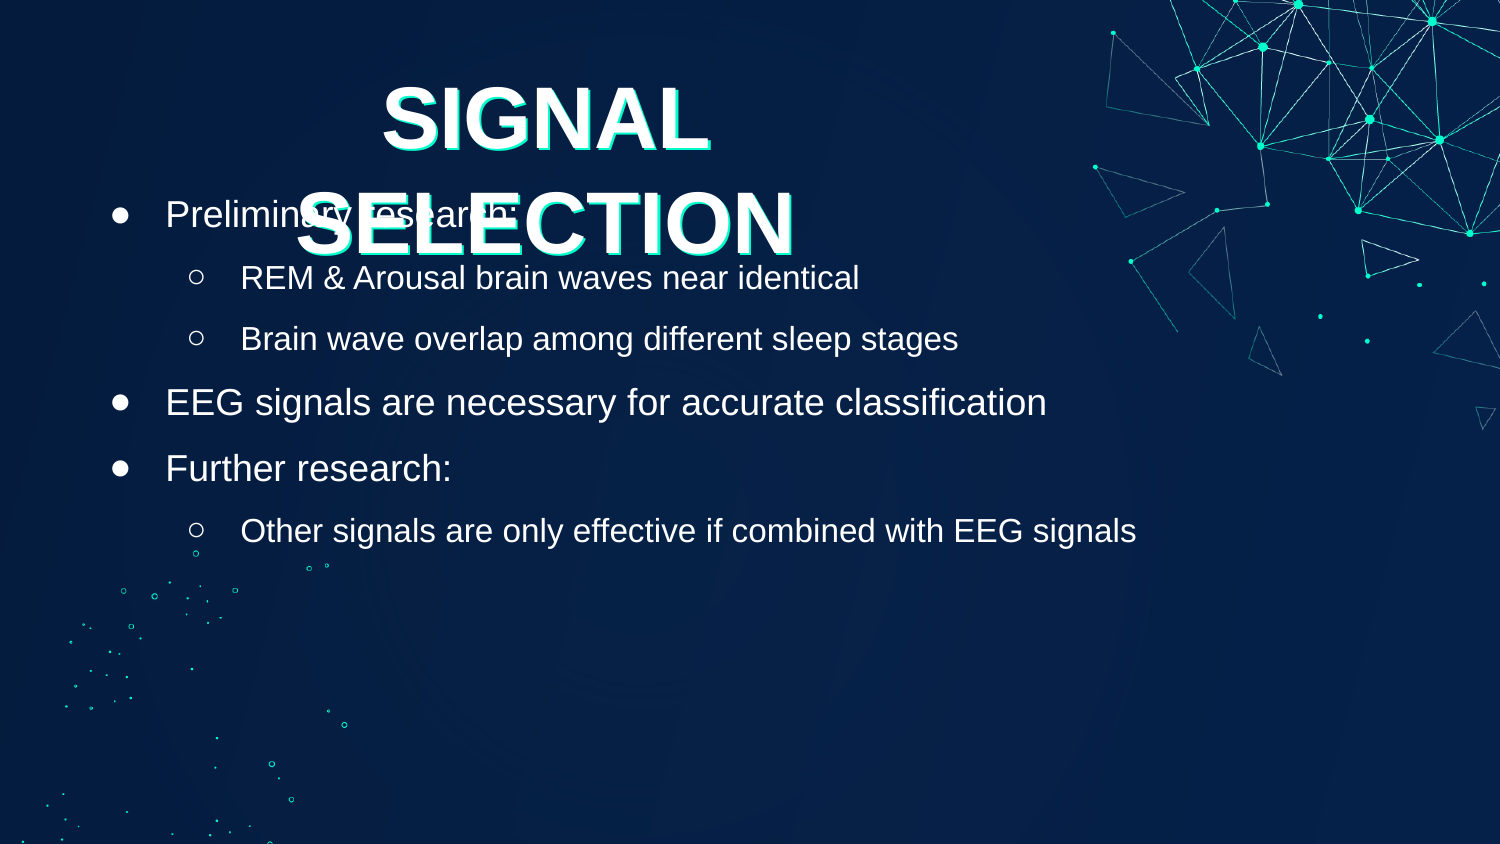

SIGNAL SELECTION
# SIGNAL SELECTION

Preliminary research:
REM & Arousal brain waves near identical
Brain wave overlap among different sleep stages
EEG signals are necessary for accurate classification
Further research:
Other signals are only effective if combined with EEG signals